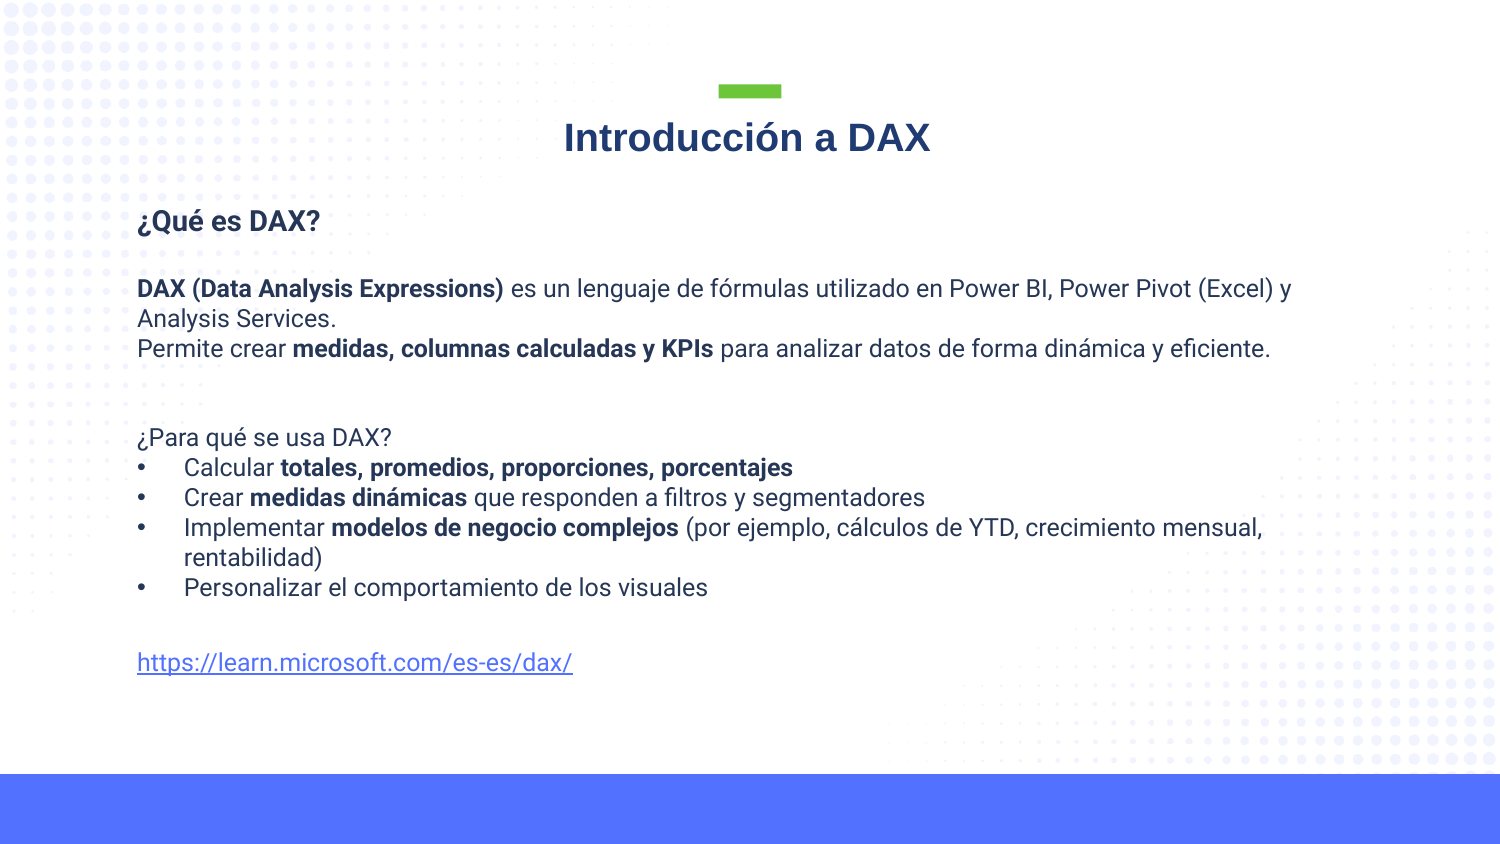

Introducción a DAX
¿Qué es DAX?

DAX (Data Analysis Expressions) es un lenguaje de fórmulas utilizado en Power BI, Power Pivot (Excel) y Analysis Services.
Permite crear medidas, columnas calculadas y KPIs para analizar datos de forma dinámica y eficiente.

¿Para qué se usa DAX?
Calcular totales, promedios, proporciones, porcentajes
Crear medidas dinámicas que responden a filtros y segmentadores
Implementar modelos de negocio complejos (por ejemplo, cálculos de YTD, crecimiento mensual, rentabilidad)
Personalizar el comportamiento de los visuales

https://learn.microsoft.com/es-es/dax/